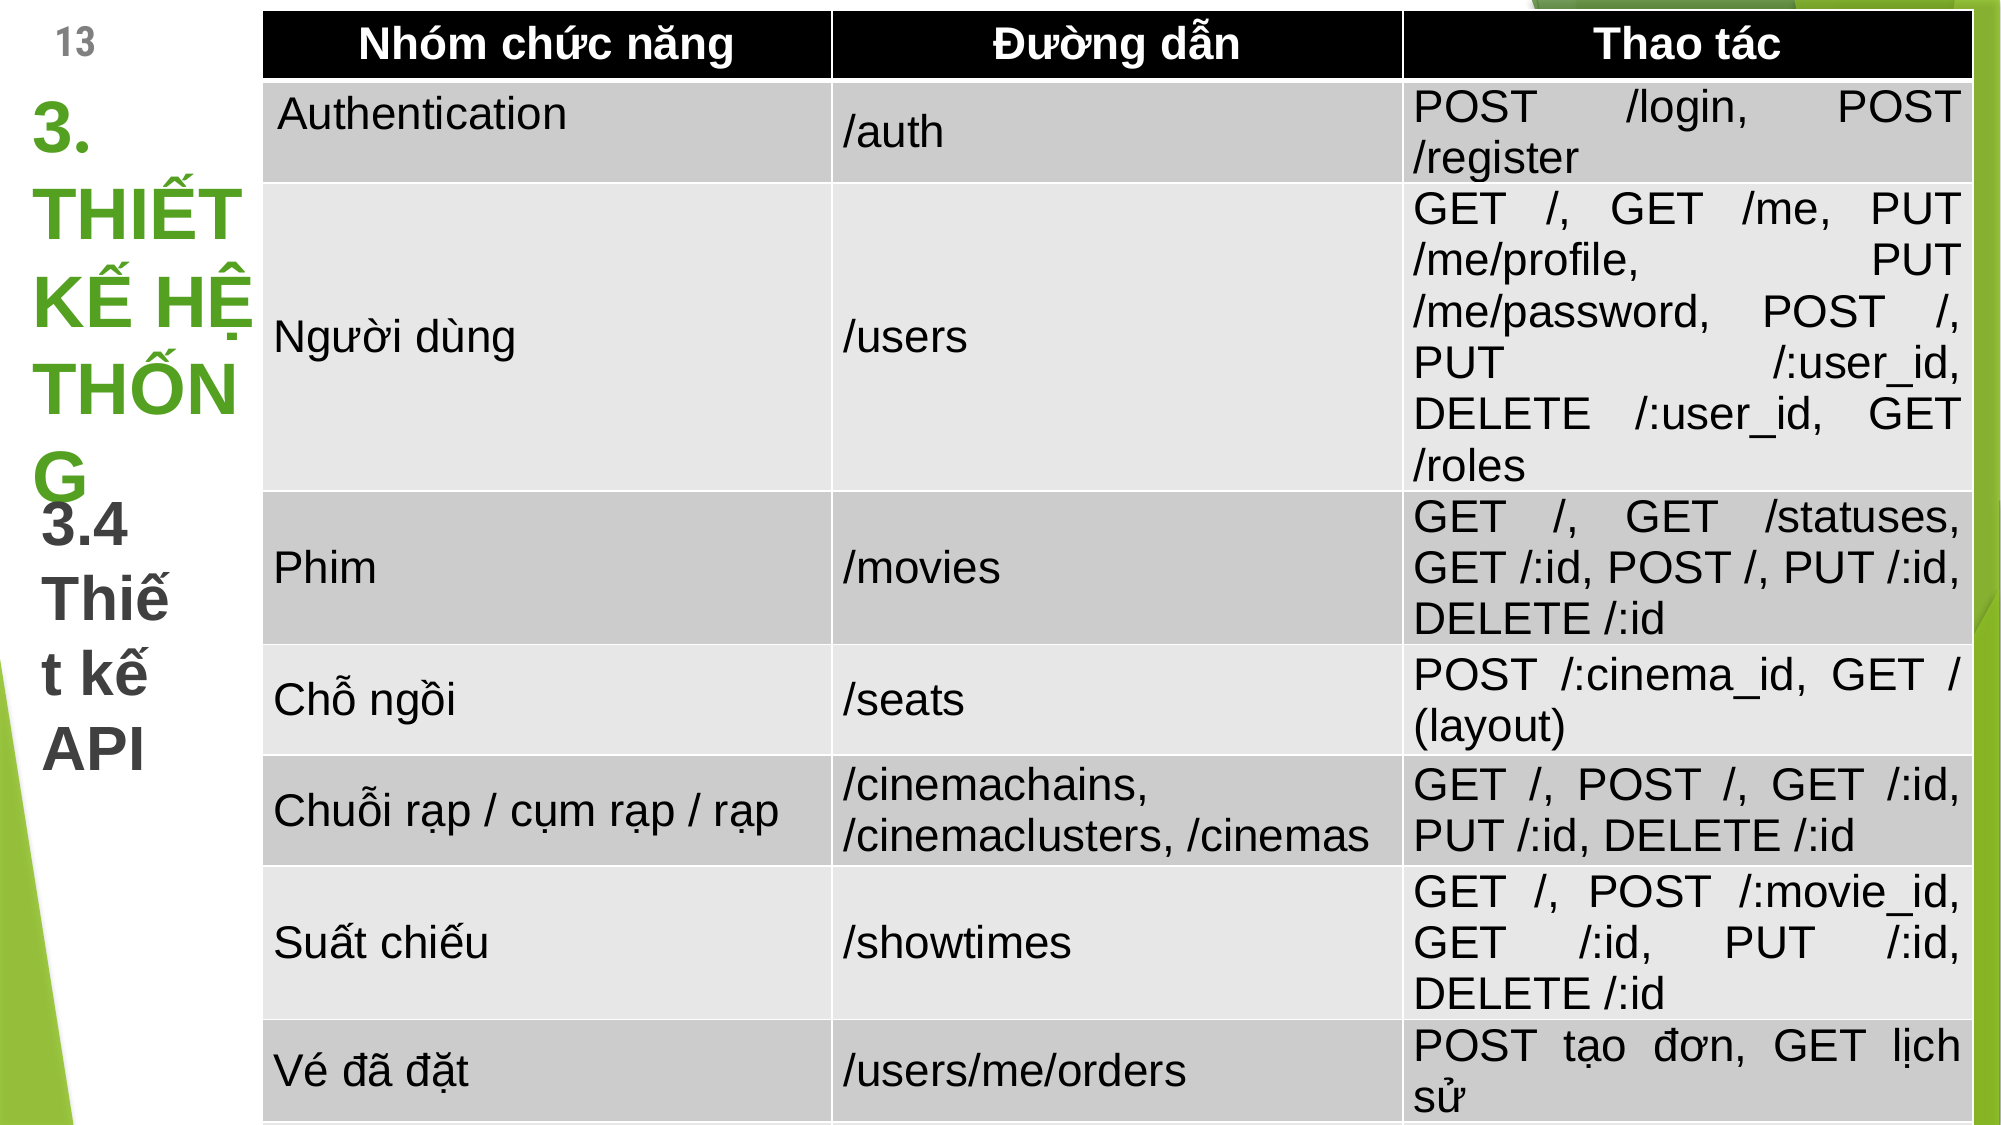

13
| Nhóm chức năng | Đường dẫn | Thao tác |
| --- | --- | --- |
| Authentication | /auth | POST /login, POST /register |
| Người dùng | /users | GET /, GET /me, PUT /me/profile, PUT /me/password, POST /, PUT /:user\_id, DELETE /:user\_id, GET /roles |
| Phim | /movies | GET /, GET /statuses, GET /:id, POST /, PUT /:id, DELETE /:id |
| Chỗ ngồi | /seats | POST /:cinema\_id, GET / (layout) |
| Chuỗi rạp / cụm rạp / rạp | /cinemachains, /cinemaclusters, /cinemas | GET /, POST /, GET /:id, PUT /:id, DELETE /:id |
| Suất chiếu | /showtimes | GET /, POST /:movie\_id, GET /:id, PUT /:id, DELETE /:id |
| Vé đã đặt | /users/me/orders | POST tạo đơn, GET lịch sử |
| Thống kê | /statistics | GET /movies, GET /clusters |
| Chỉ số tăng giá vé | /configs | GET / (tăng giá ghế VIP) |
# 3. THIẾT KẾ HỆ THỐNG
3.4 Thiết kế API